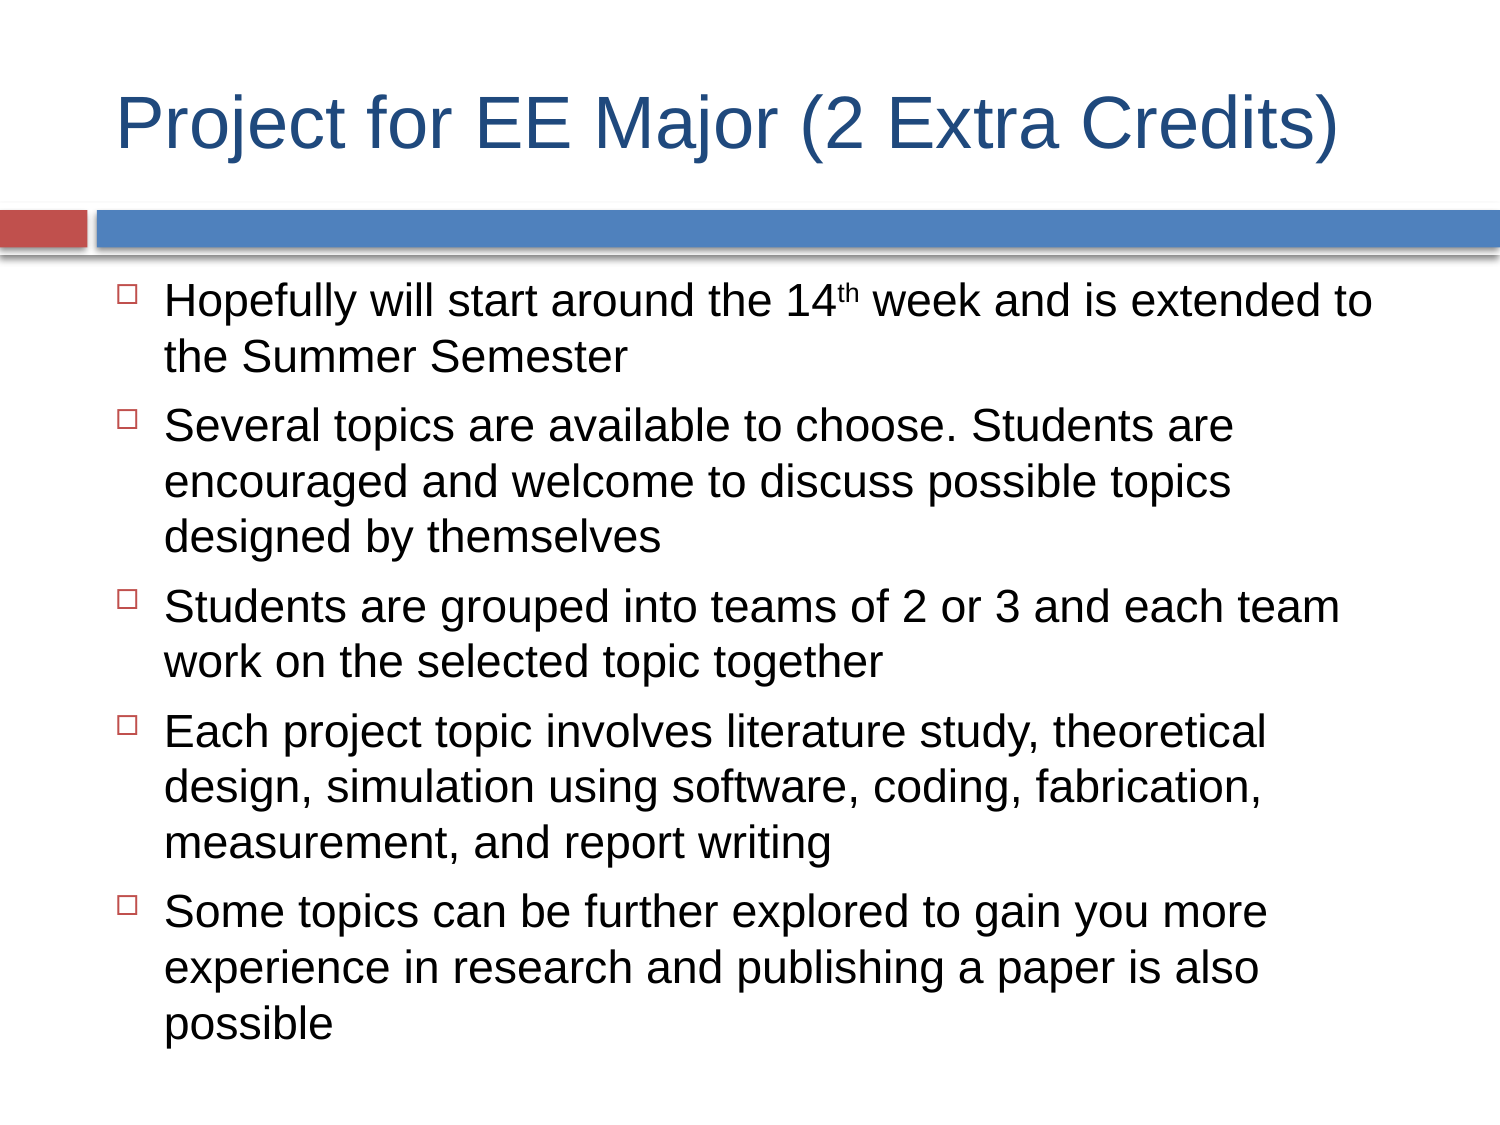

# Project for EE Major (2 Extra Credits)
Hopefully will start around the 14th week and is extended to the Summer Semester
Several topics are available to choose. Students are encouraged and welcome to discuss possible topics designed by themselves
Students are grouped into teams of 2 or 3 and each team work on the selected topic together
Each project topic involves literature study, theoretical design, simulation using software, coding, fabrication, measurement, and report writing
Some topics can be further explored to gain you more experience in research and publishing a paper is also possible